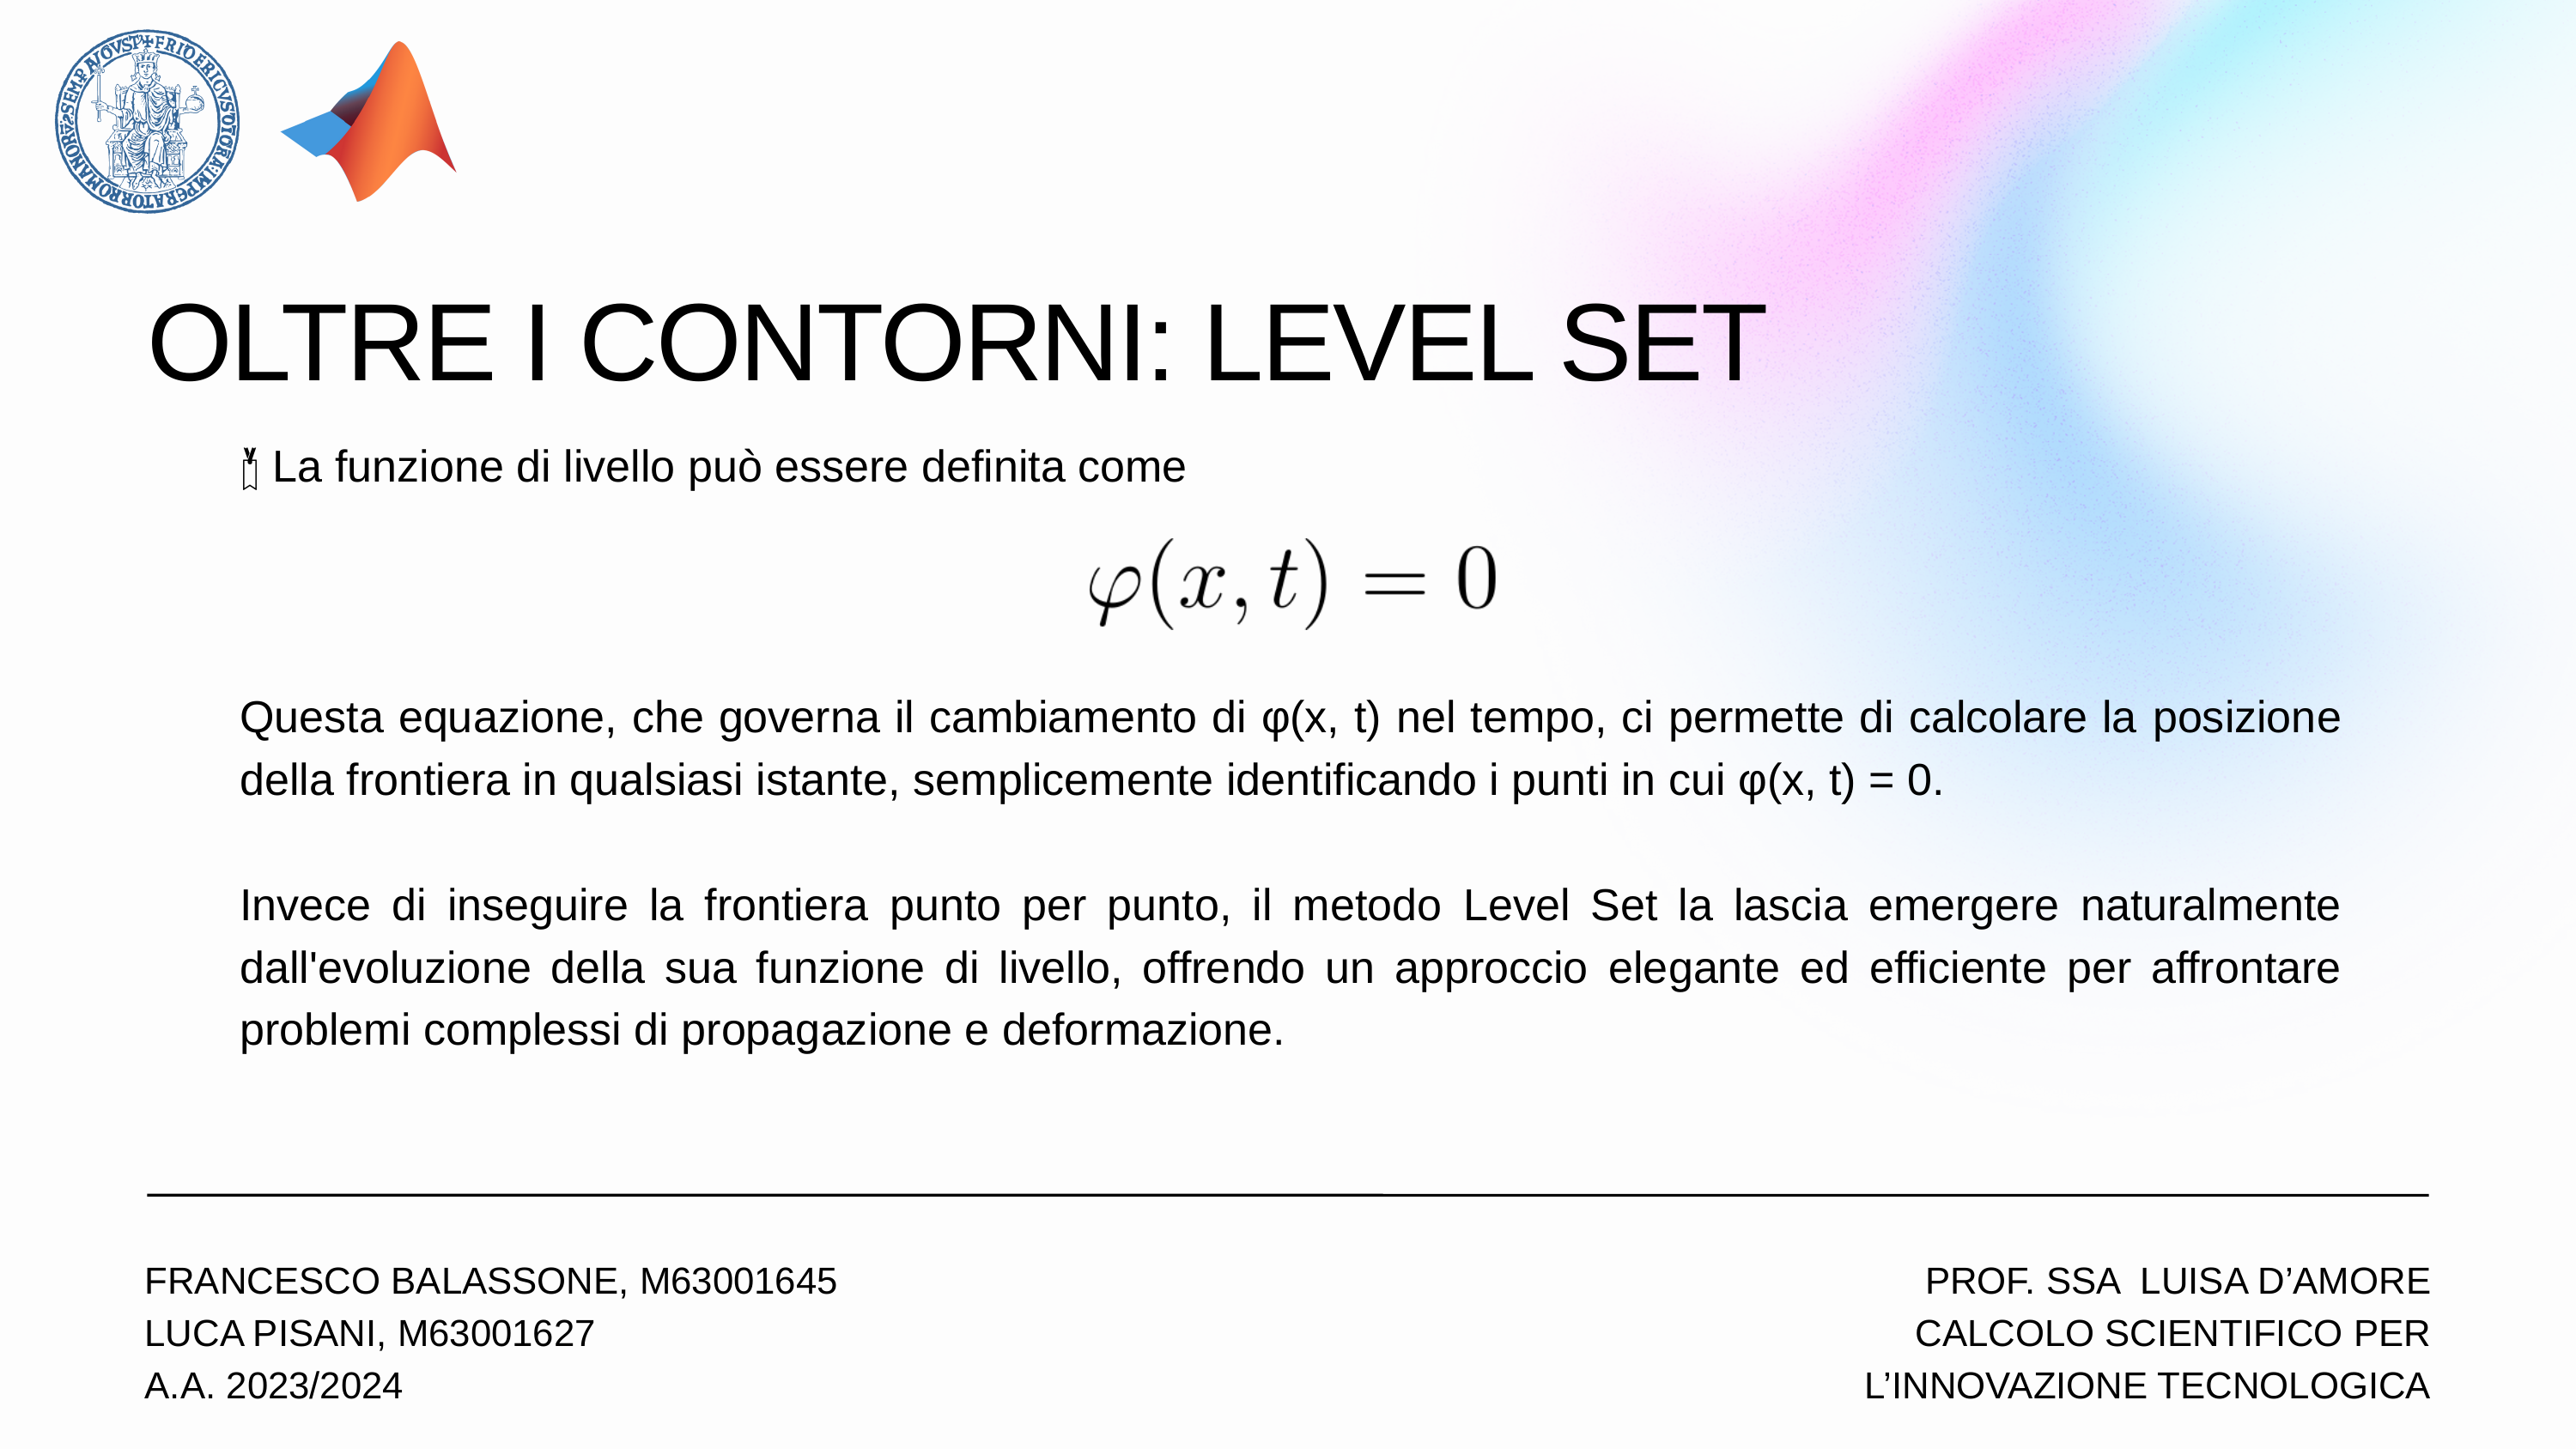

OLTRE I CONTORNI: LEVEL SET
🔖 La funzione di livello può essere definita come

Questa equazione, che governa il cambiamento di φ(x, t) nel tempo, ci permette di calcolare la posizione della frontiera in qualsiasi istante, semplicemente identificando i punti in cui φ(x, t) = 0.

Invece di inseguire la frontiera punto per punto, il metodo Level Set la lascia emergere naturalmente dall'evoluzione della sua funzione di livello, offrendo un approccio elegante ed efficiente per affrontare problemi complessi di propagazione e deformazione.

FRANCESCO BALASSONE, M63001645
LUCA PISANI, M63001627
A.A. 2023/2024
PROF. SSA  LUISA D’AMORE
CALCOLO SCIENTIFICO PER L’INNOVAZIONE TECNOLOGICA